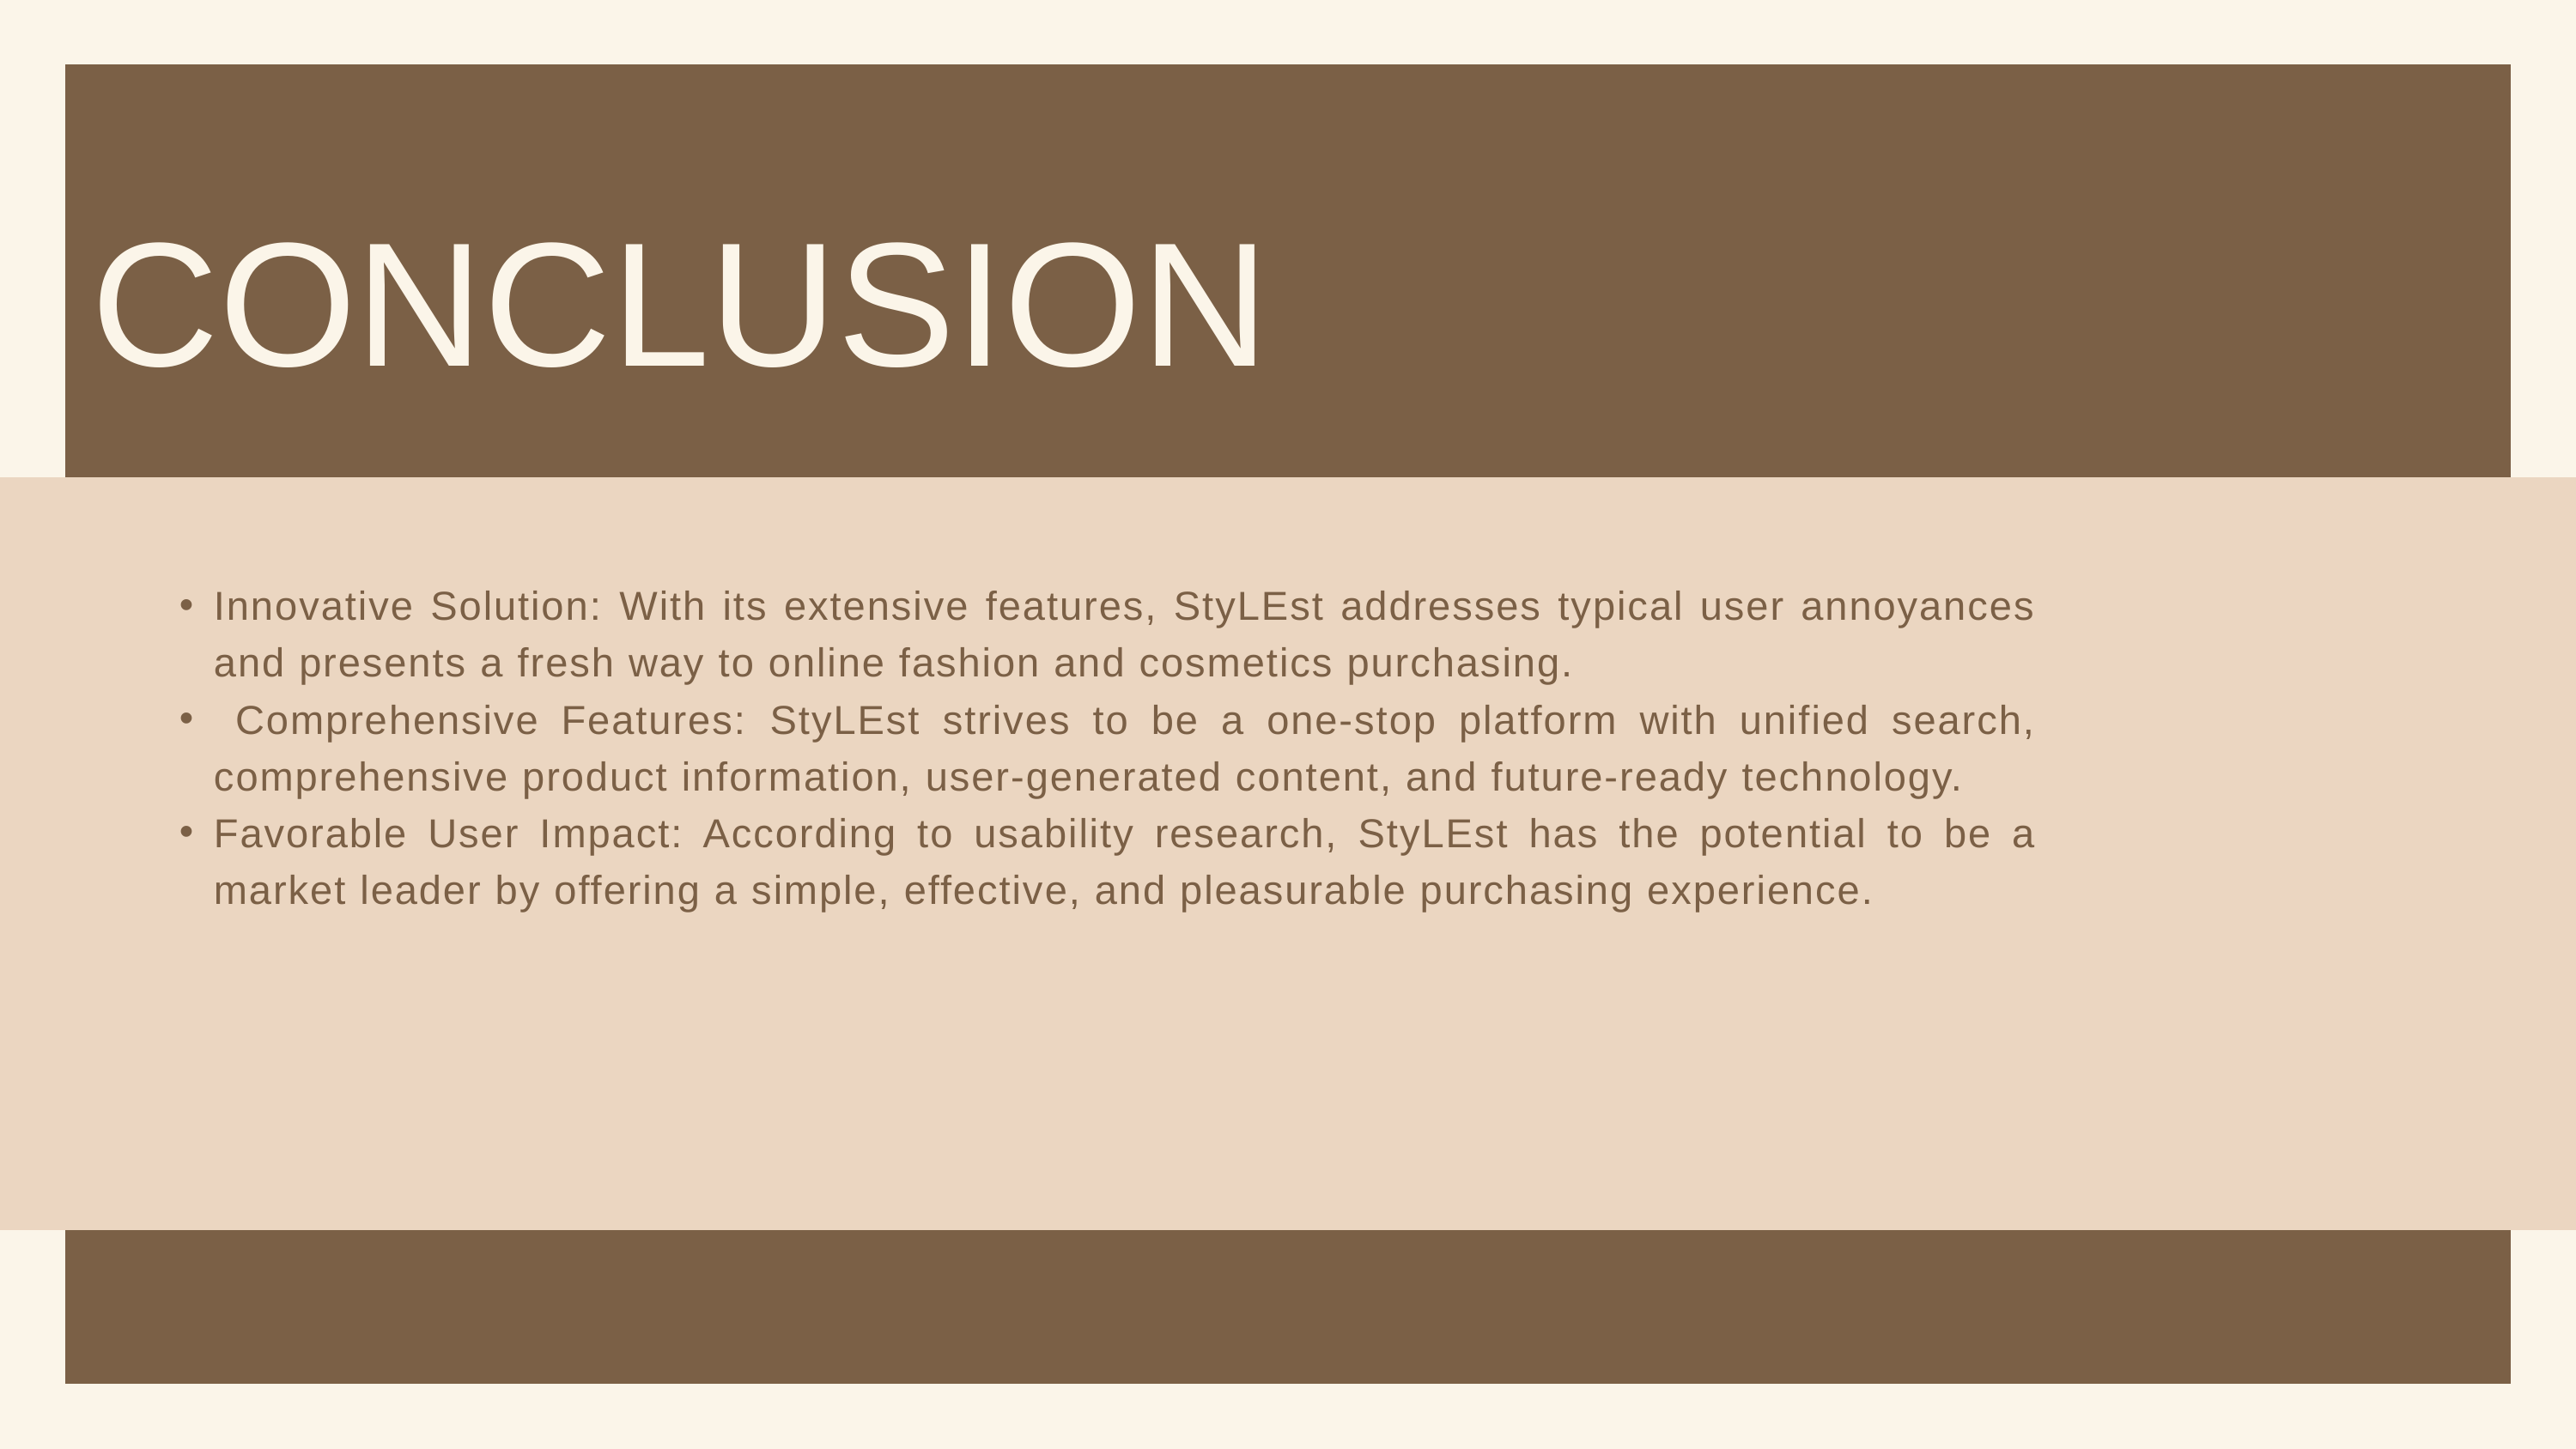

CONCLUSION

Innovative Solution: With its extensive features, StyLEst addresses typical user annoyances and presents a fresh way to online fashion and cosmetics purchasing.
 Comprehensive Features: StyLEst strives to be a one-stop platform with unified search, comprehensive product information, user-generated content, and future-ready technology.
Favorable User Impact: According to usability research, StyLEst has the potential to be a market leader by offering a simple, effective, and pleasurable purchasing experience.